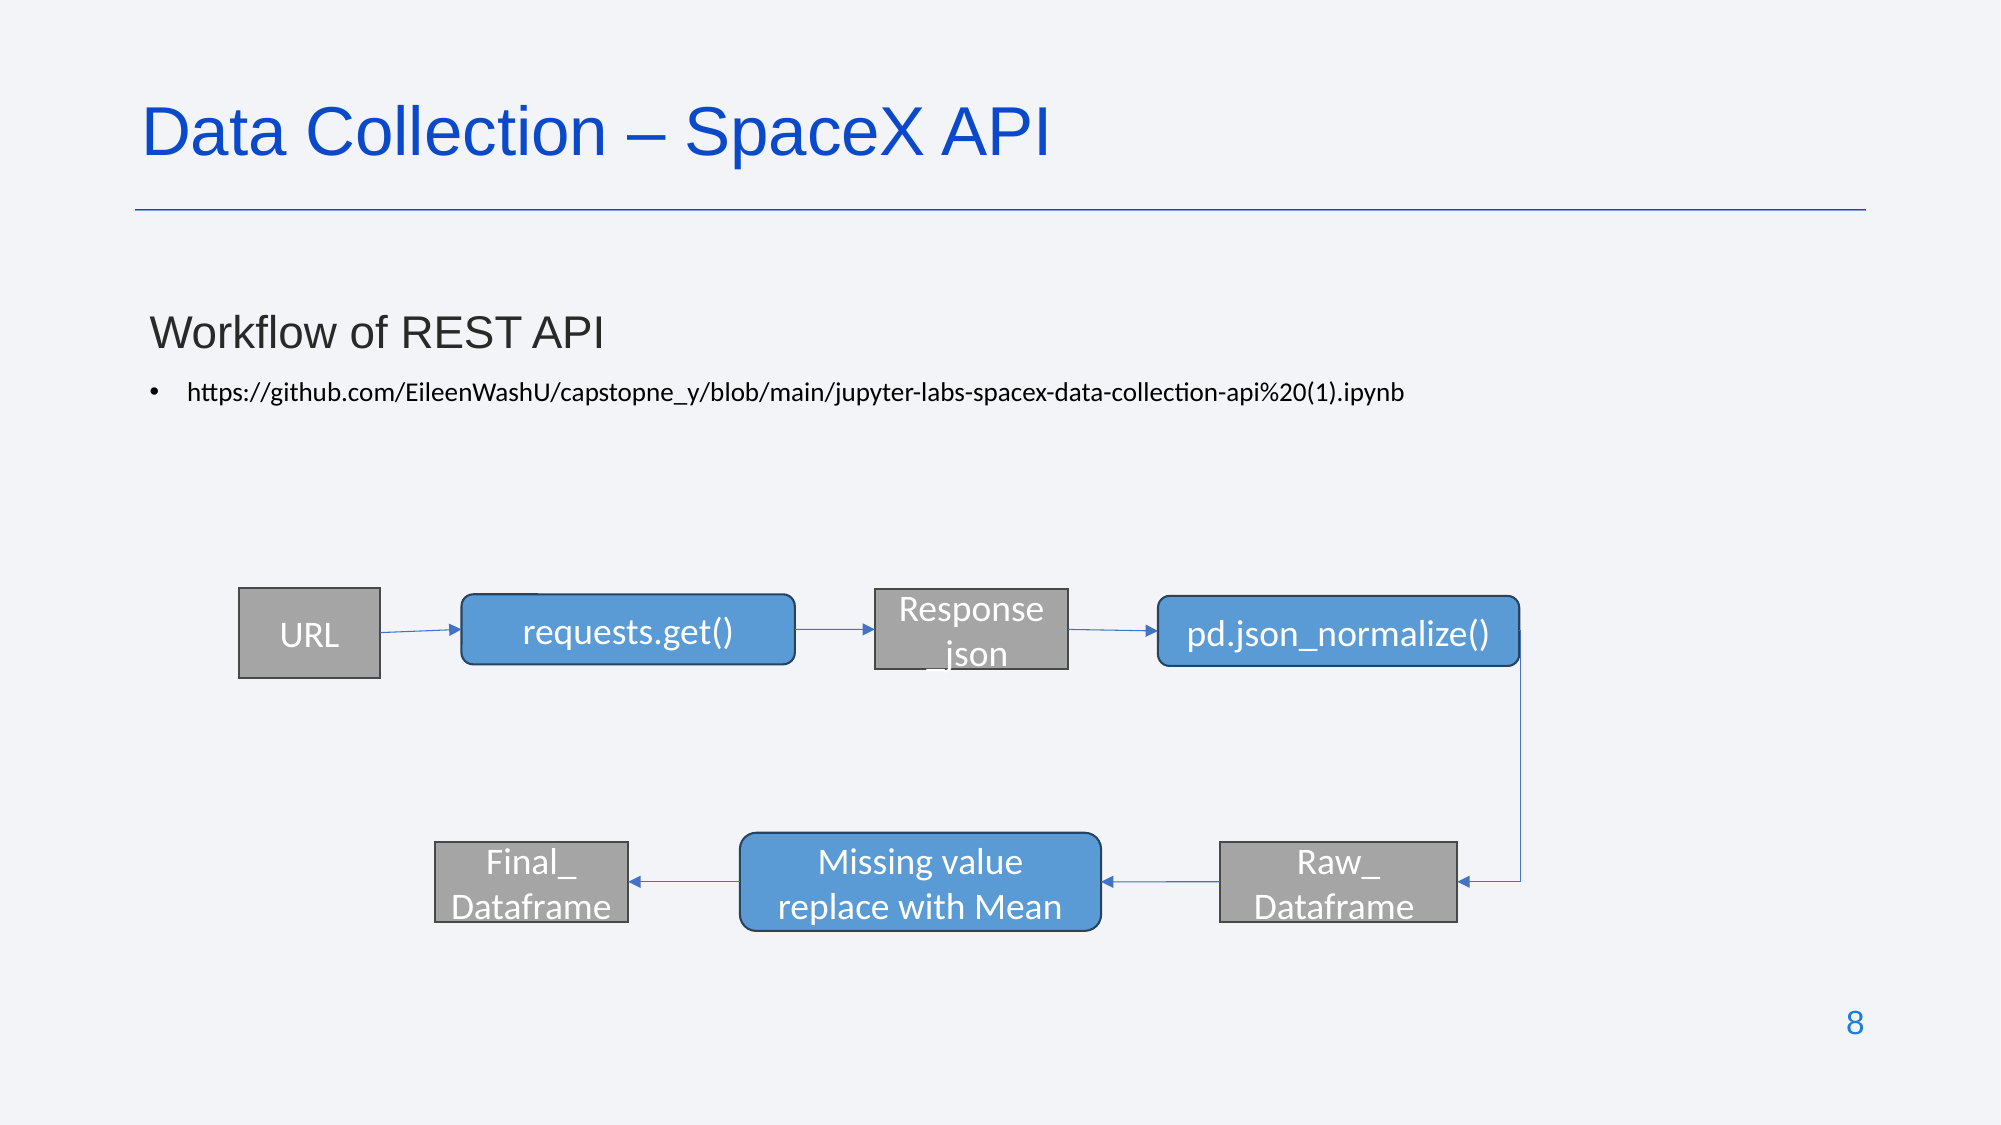

Data Collection – SpaceX API
Workflow of REST API
https://github.com/EileenWashU/capstopne_y/blob/main/jupyter-labs-spacex-data-collection-api%20(1).ipynb

URL
Response_json
requests.get()
pd.json_normalize()
Missing value replace with Mean
Raw_ Dataframe
Final_ Dataframe
8